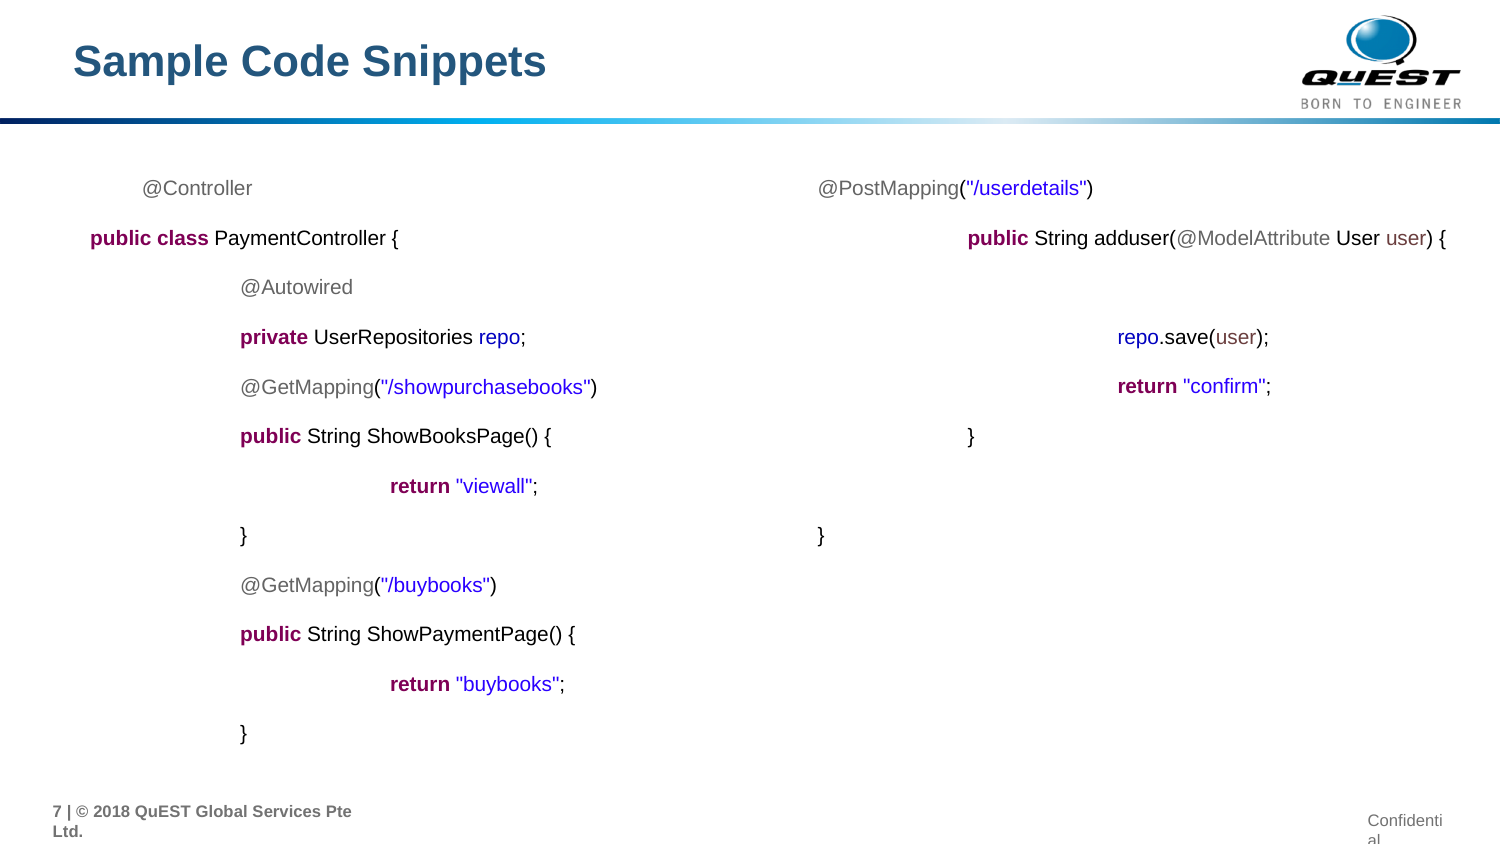

# Sample Code Snippets

         @Controller
public class PaymentController {
	@Autowired
	private UserRepositories repo;
	@GetMapping("/showpurchasebooks")
	public String ShowBooksPage() {
		return "viewall";
	}
	@GetMapping("/buybooks")
	public String ShowPaymentPage() {
		return "buybooks";
	}

@PostMapping("/userdetails")
	public String adduser(@ModelAttribute User user) {

		repo.save(user);
		return "confirm";
	}

}

7 | © 2018 QuEST Global Services Pte Ltd.
Confidential